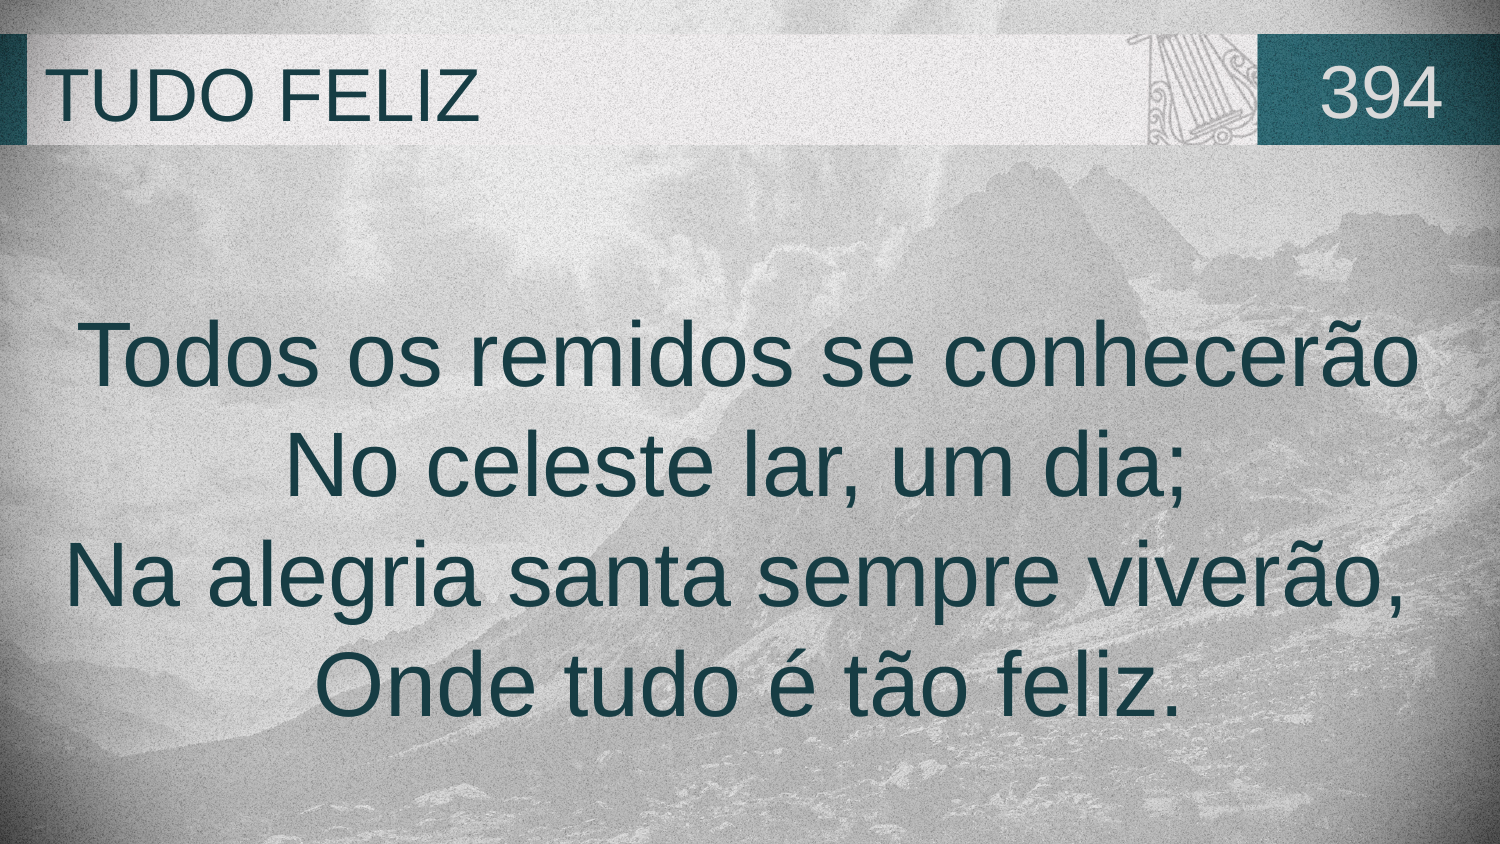

# TUDO FELIZ
394
Todos os remidos se conhecerão
No celeste lar, um dia;
Na alegria santa sempre viverão,
Onde tudo é tão feliz.